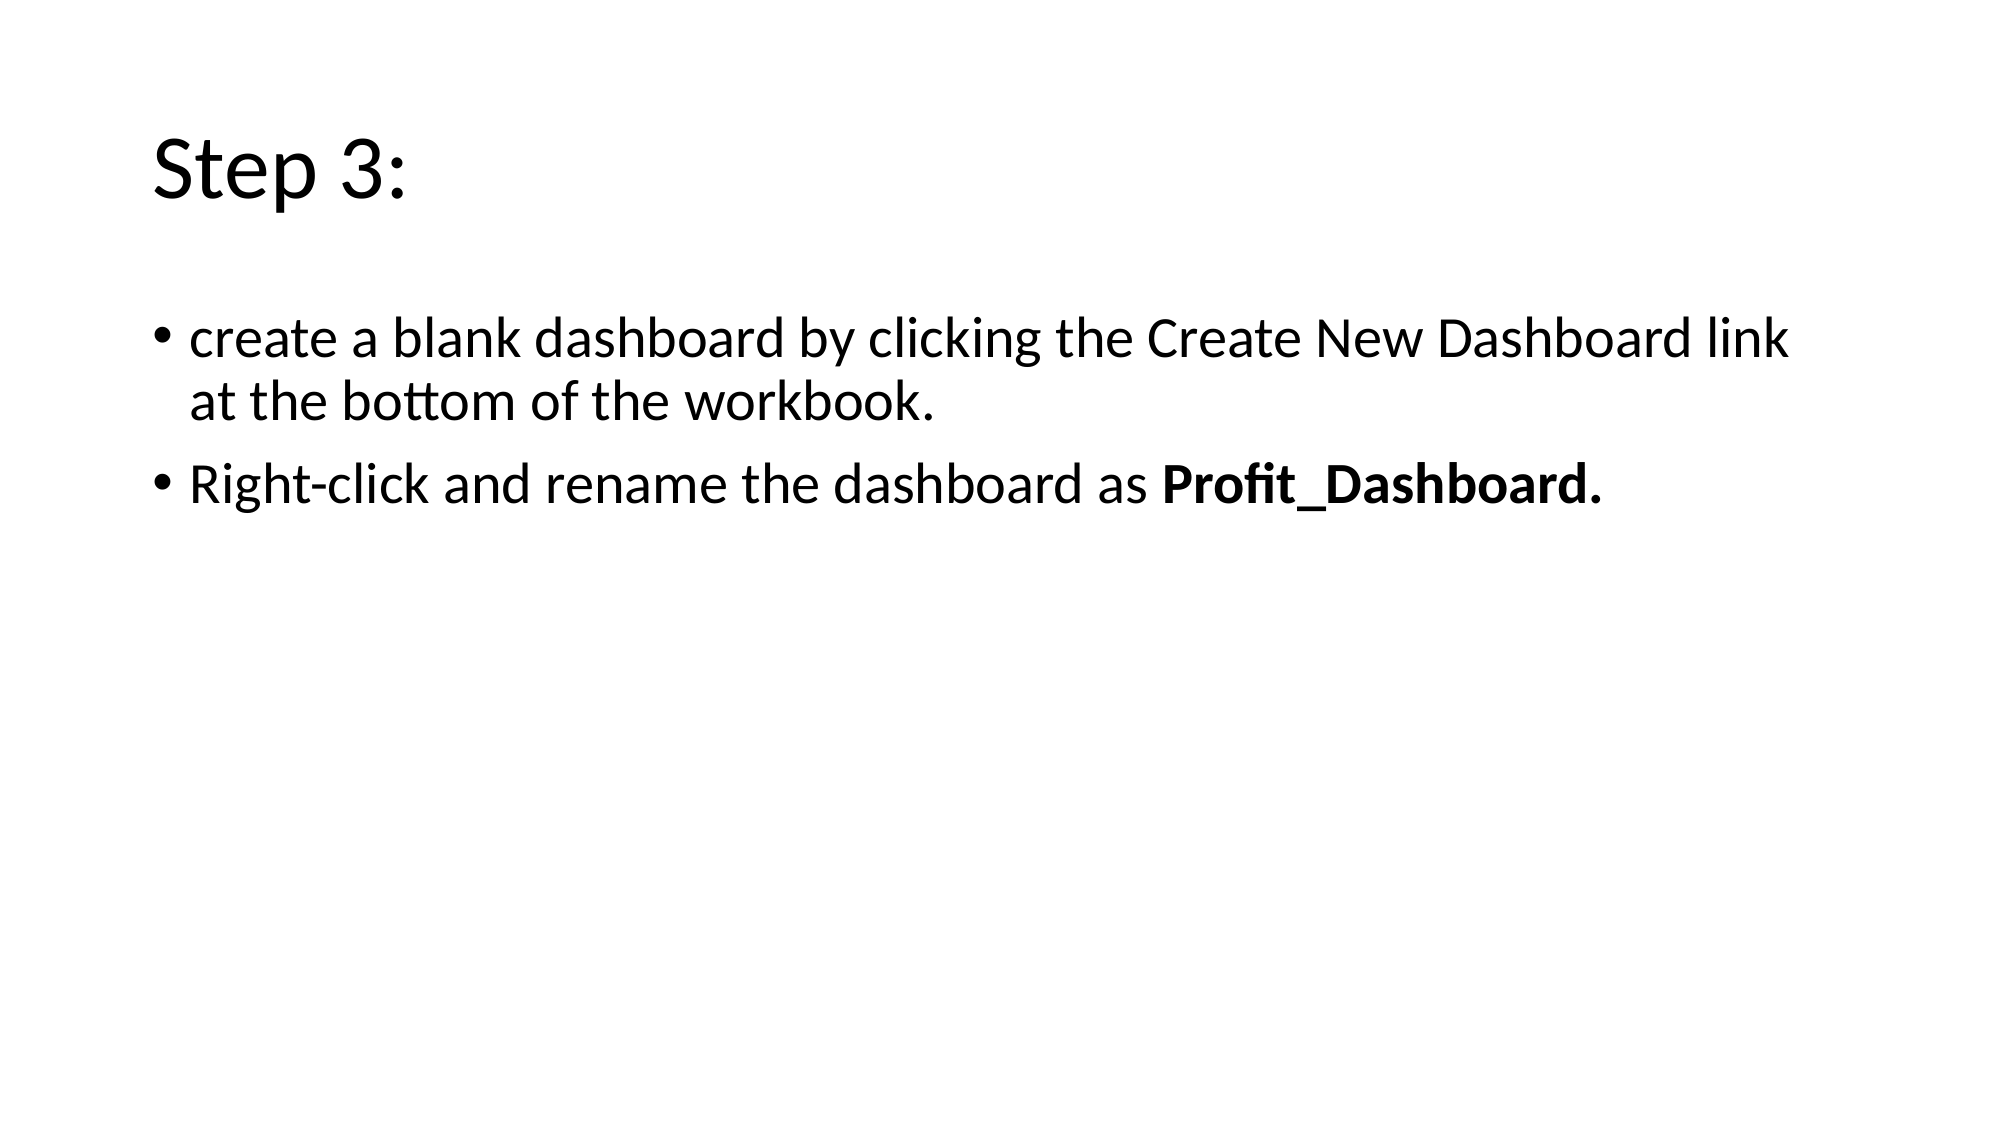

# Step 3:
create a blank dashboard by clicking the Create New Dashboard link at the bottom of the workbook.
Right-click and rename the dashboard as Profit_Dashboard.